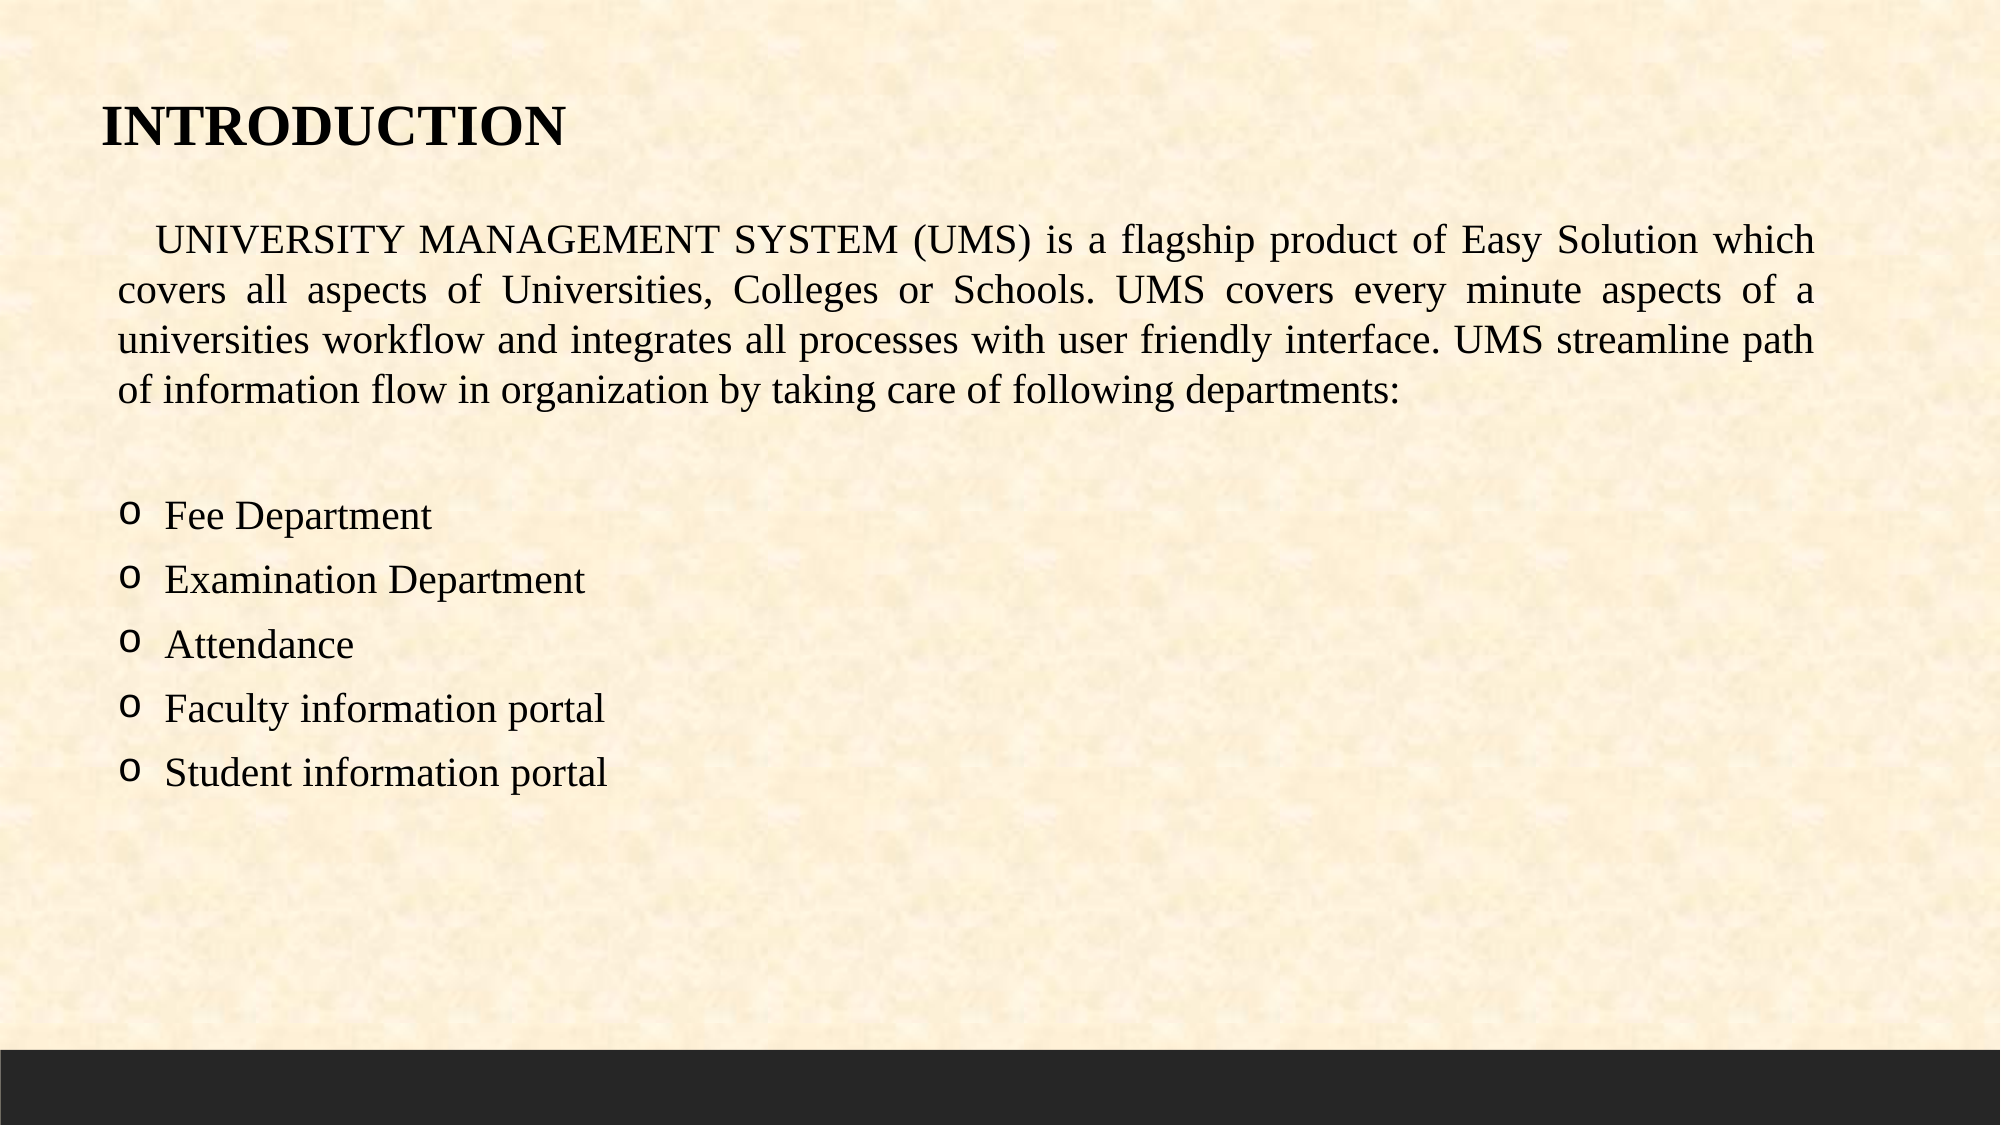

INTRODUCTION

UNIVERSITY MANAGEMENT SYSTEM (UMS) is a flagship product of Easy Solution which covers all aspects of Universities, Colleges or Schools. UMS covers every minute aspects of a universities workflow and integrates all processes with user friendly interface. UMS streamline path of information flow in organization by taking care of following departments:

Fee Department
Examination Department
Attendance
Faculty information portal
Student information portal